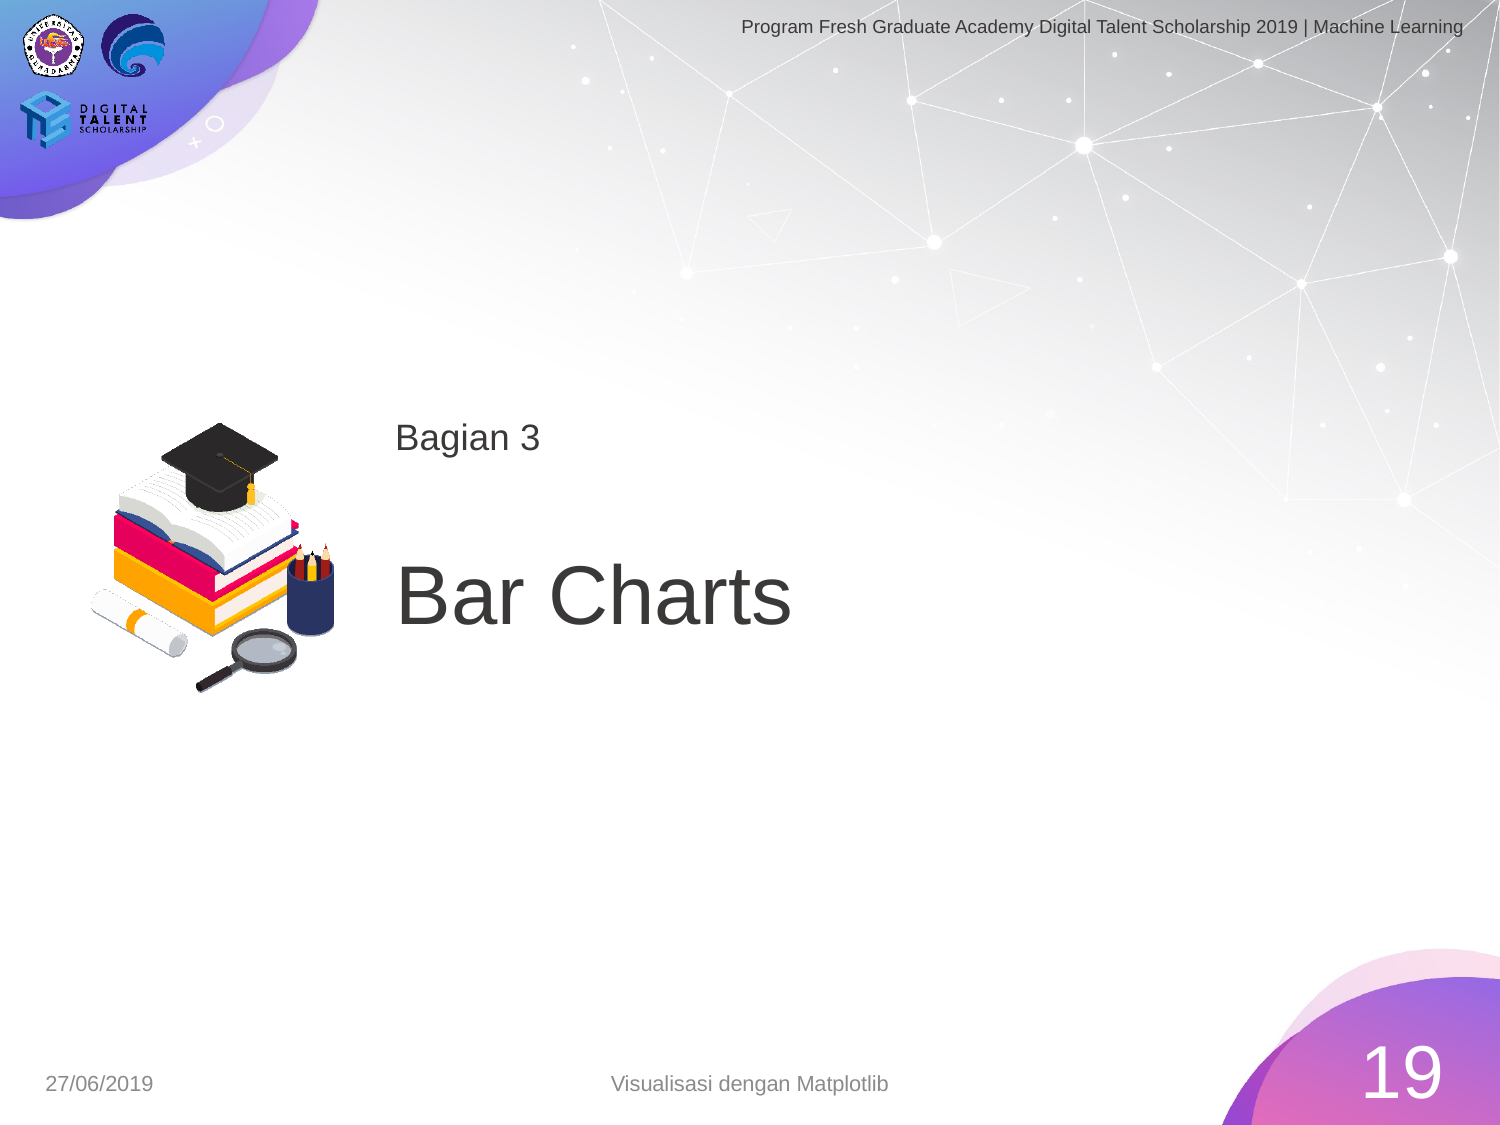

Bagian 3
# Bar Charts
19
27/06/2019
Visualisasi dengan Matplotlib